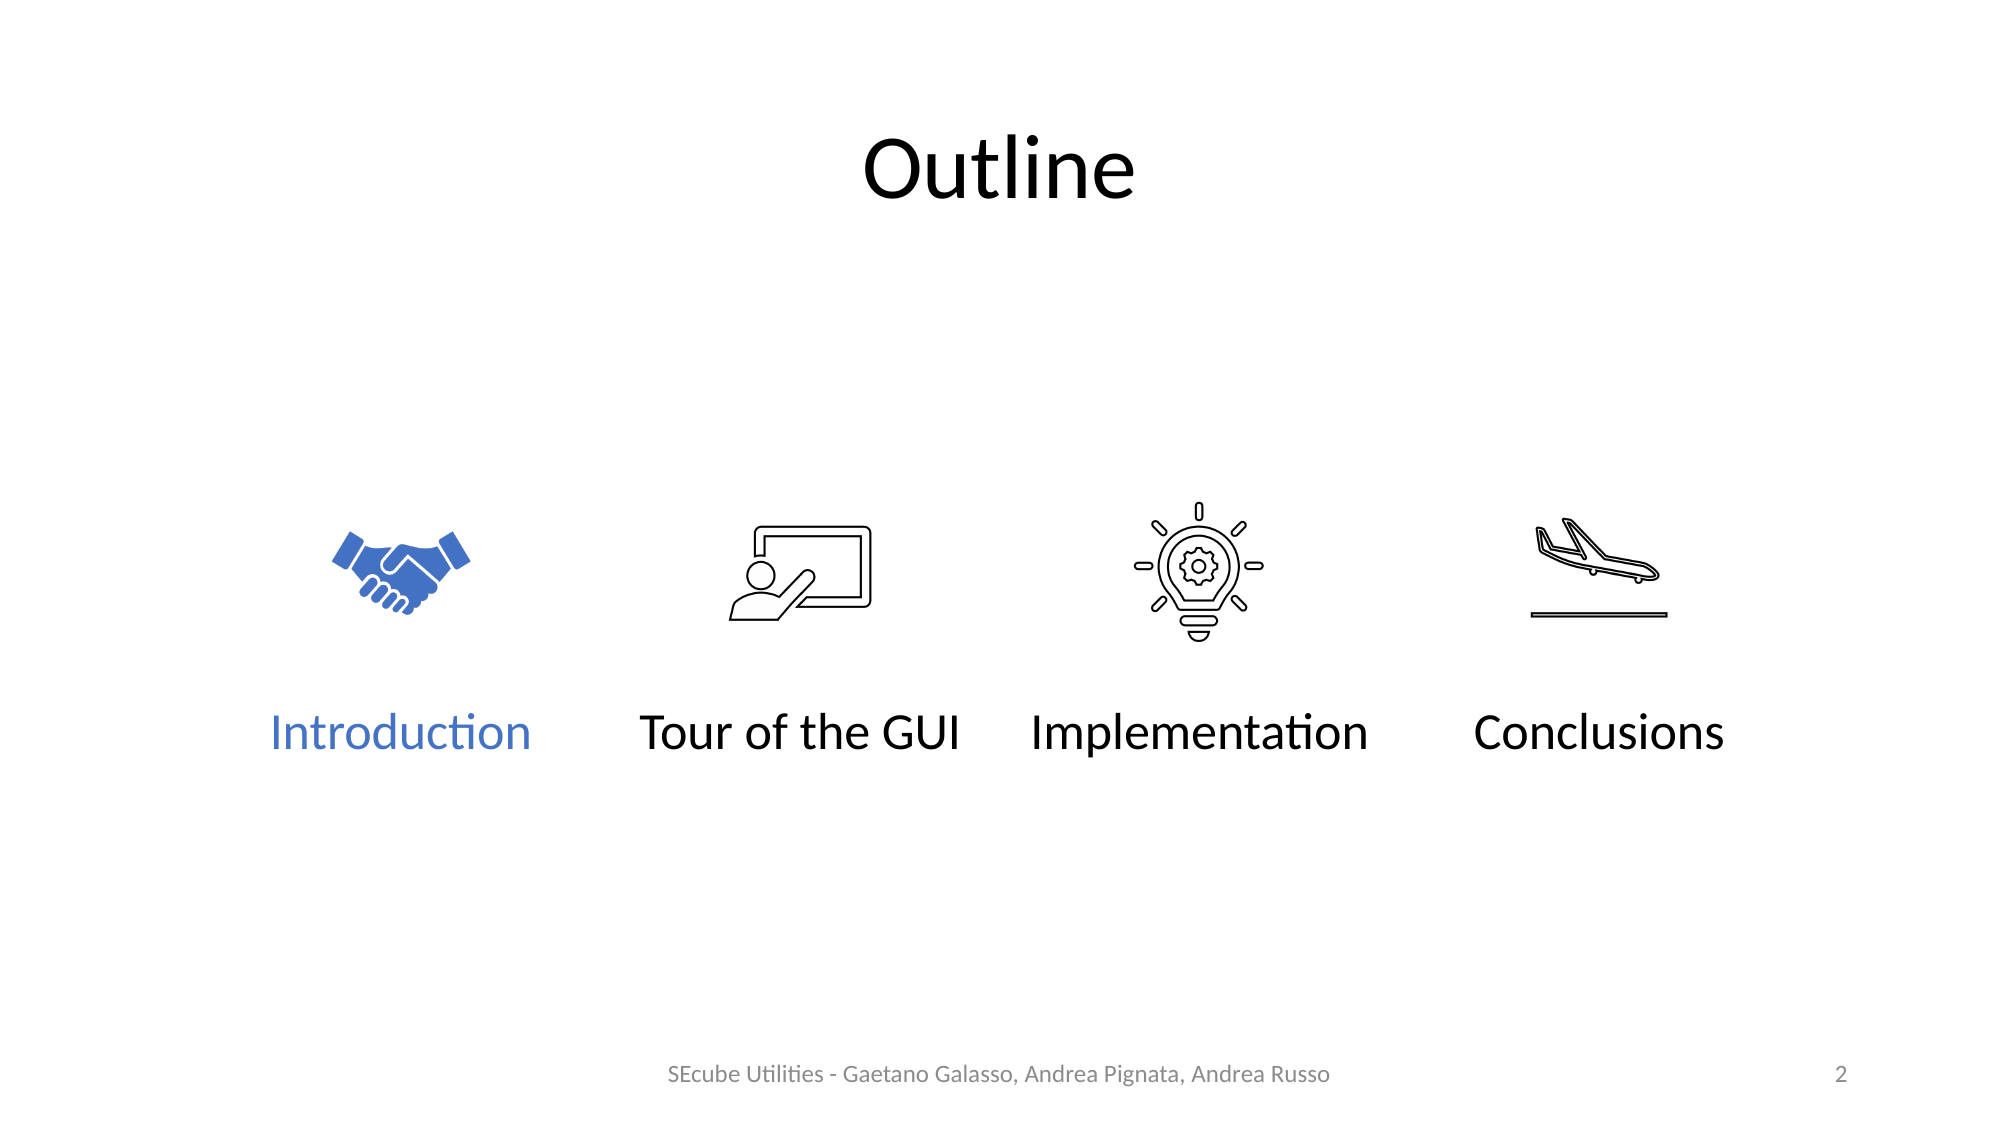

# Outline
Introduction
Tour of the GUI
Implementation
Conclusions
SEcube Utilities - Gaetano Galasso, Andrea Pignata, Andrea Russo
2